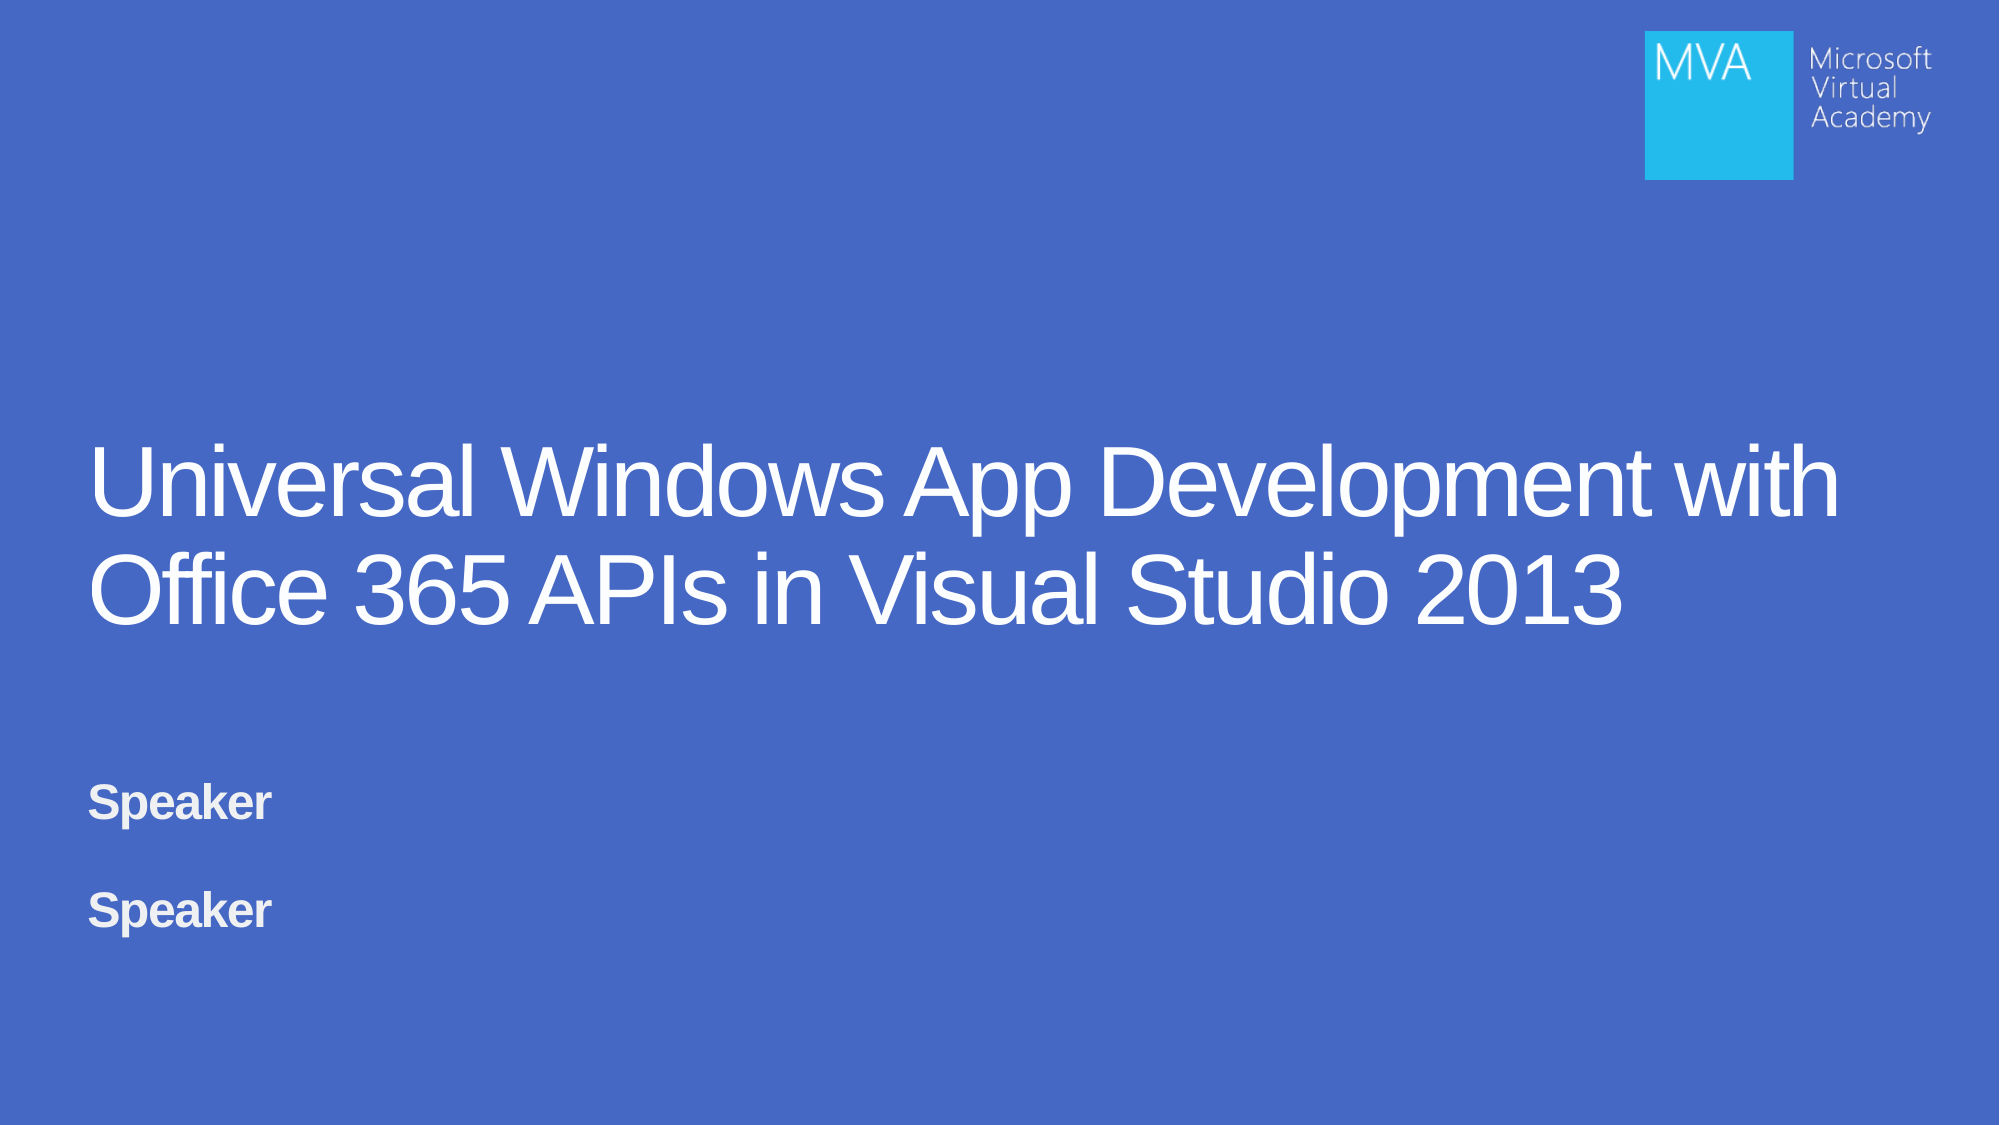

# Universal Windows App Development with Office 365 APIs in Visual Studio 2013
Speaker

Speaker